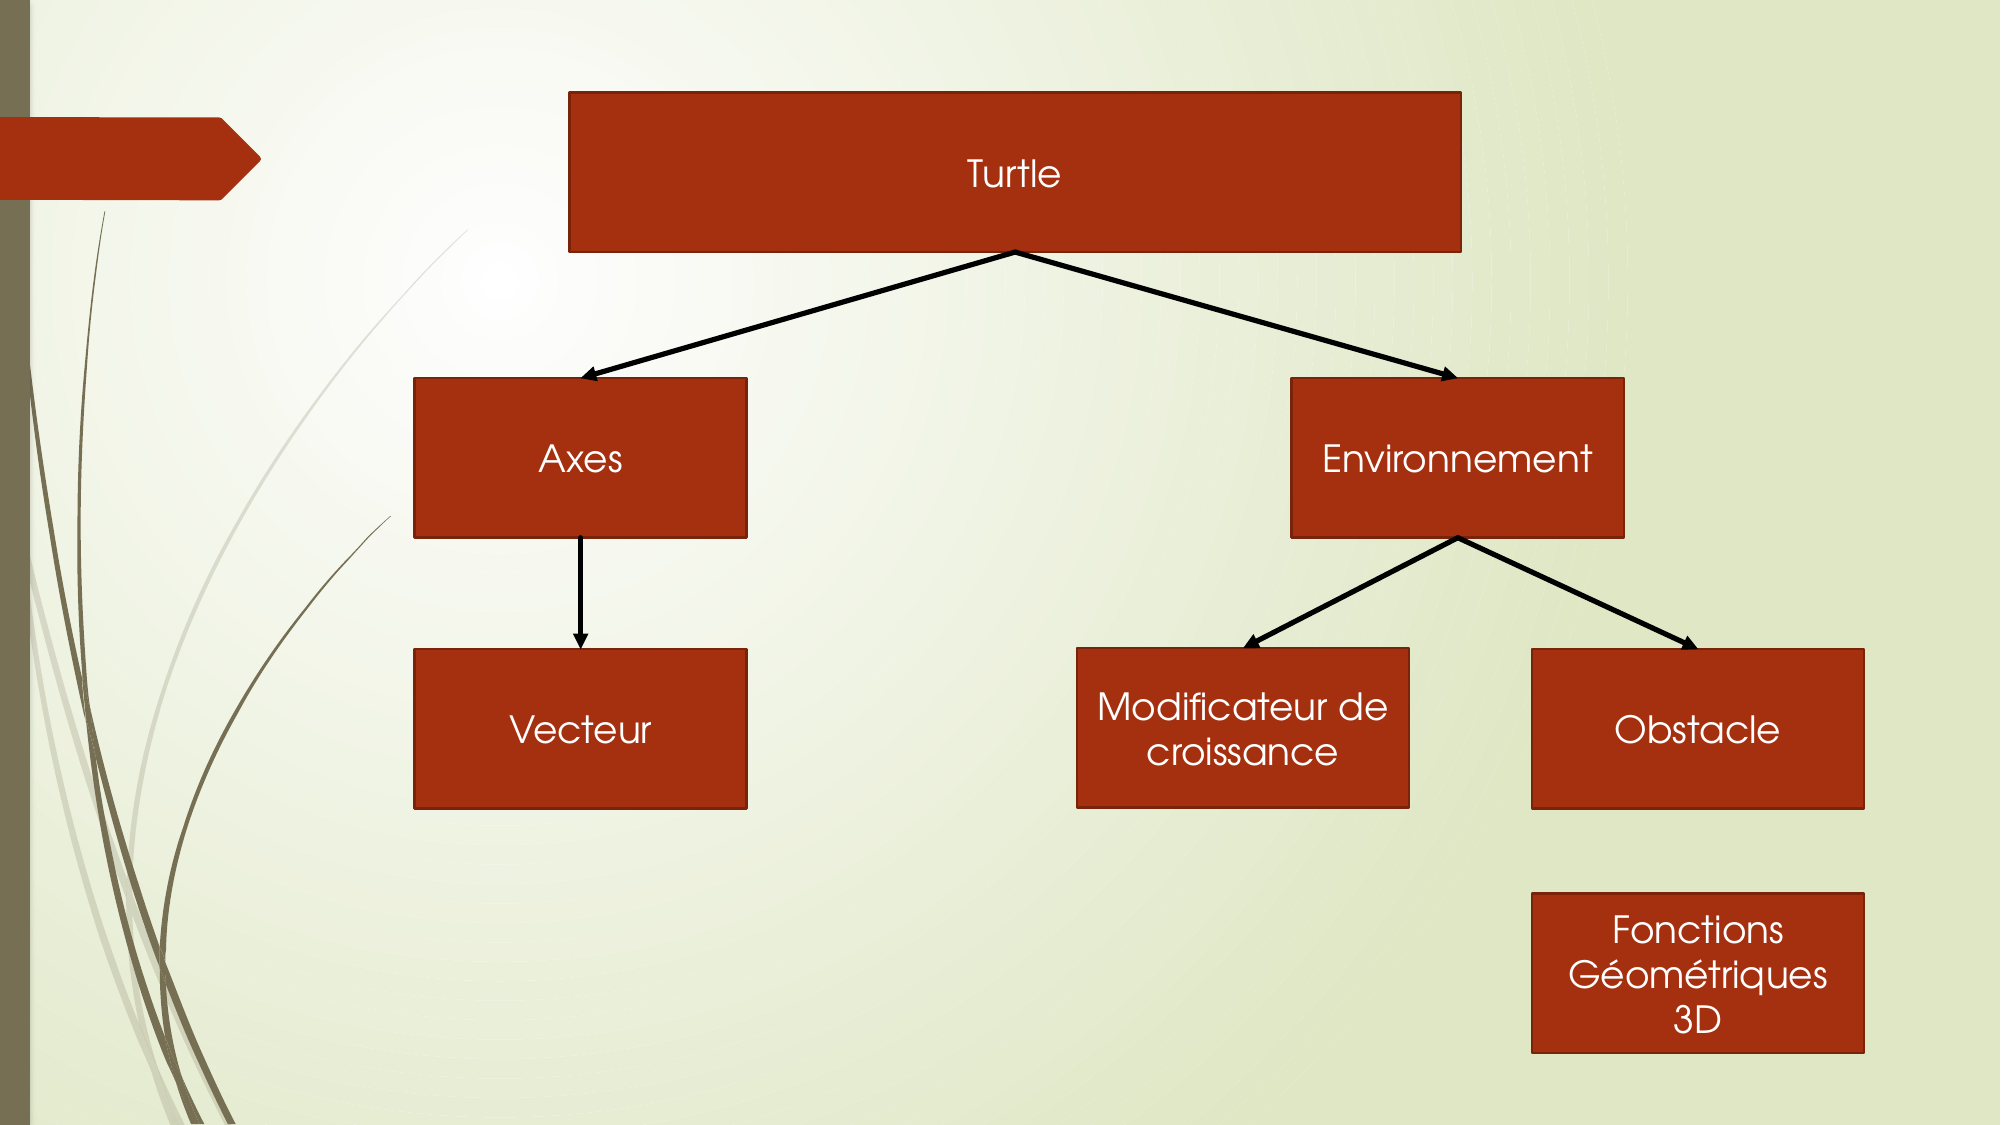

Turtle
Axes
Environnement
Modificateur de
croissance
Vecteur
Obstacle
Fonctions Géométriques 3D